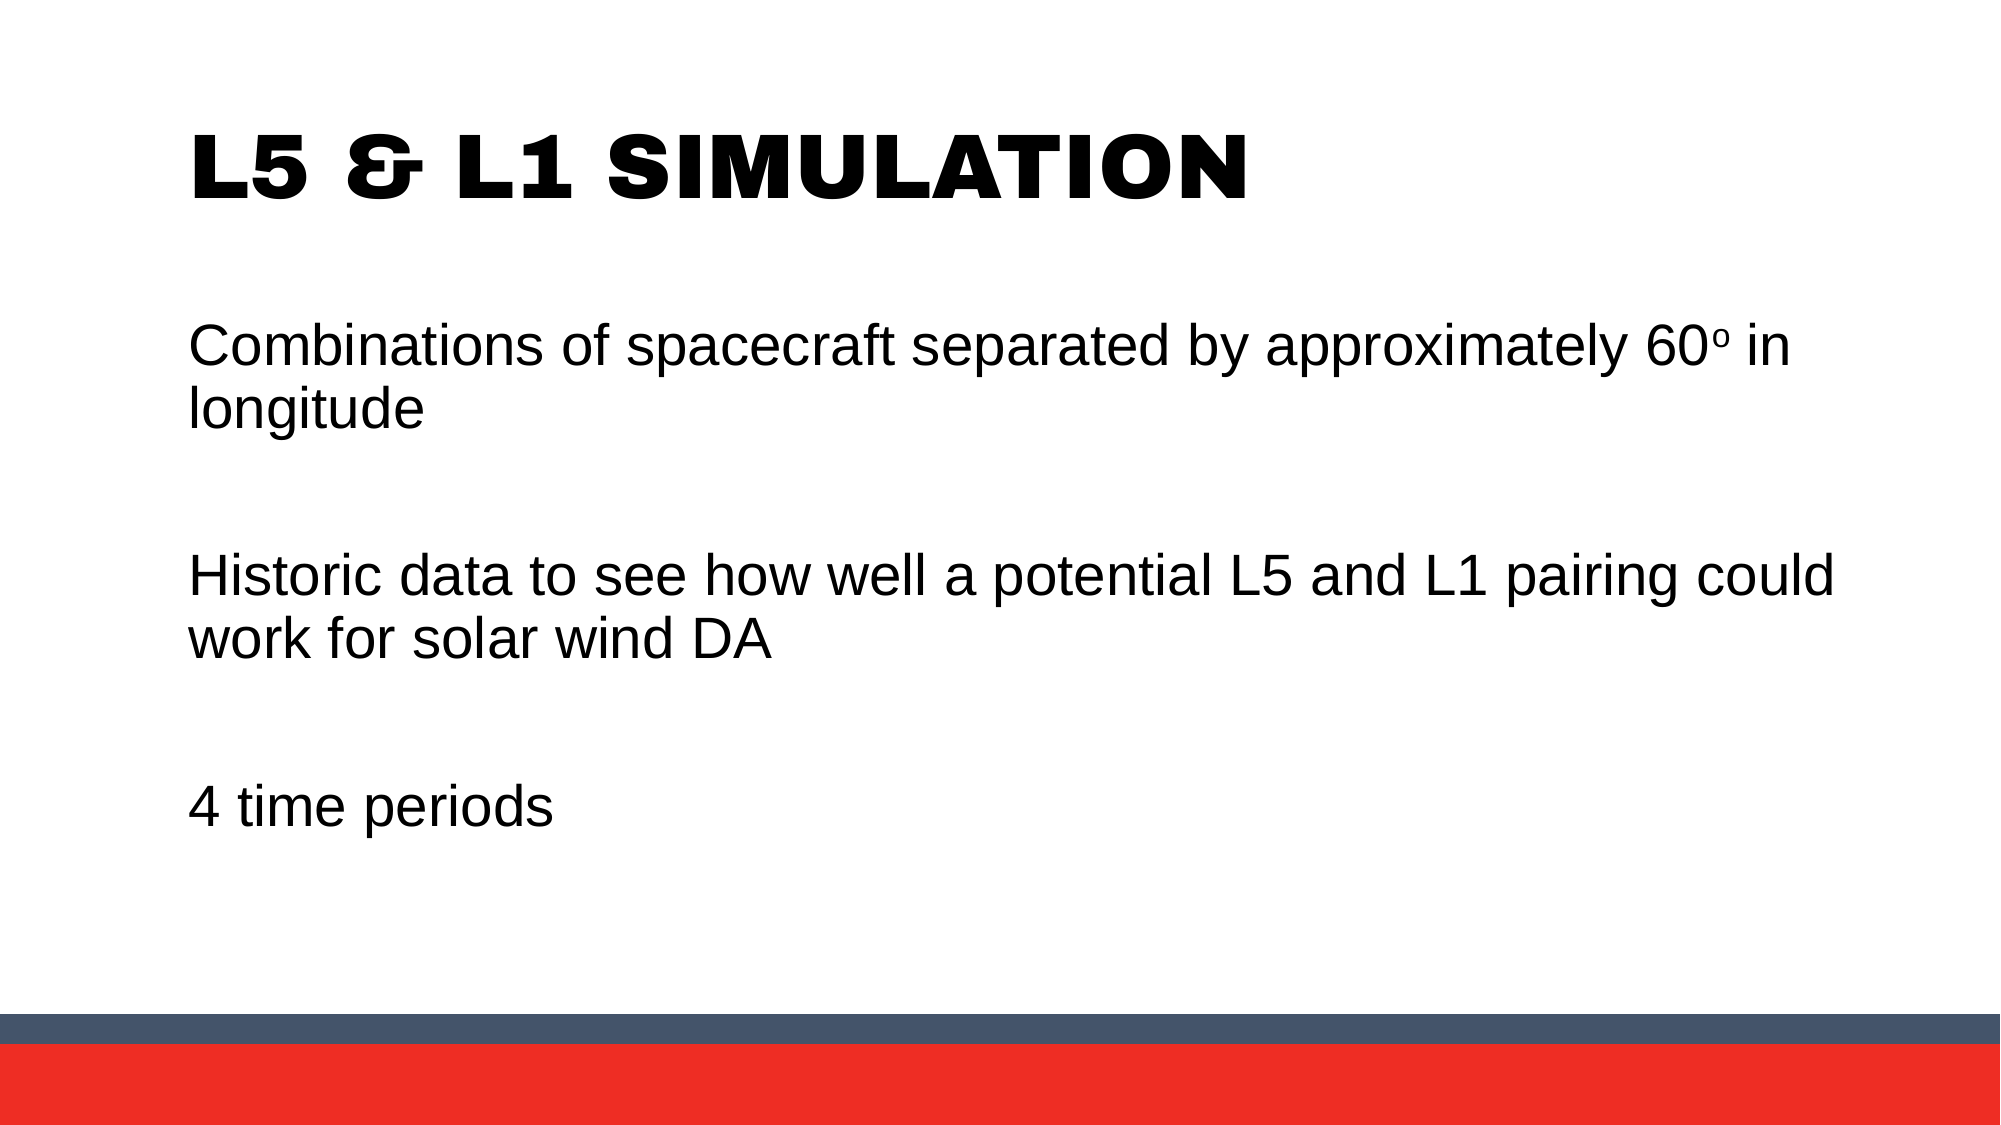

# L5 & L1 SIMULATION

Combinations of spacecraft separated by approximately 60o in longitude

Historic data to see how well a potential L5 and L1 pairing could work for solar wind DA

4 time periods